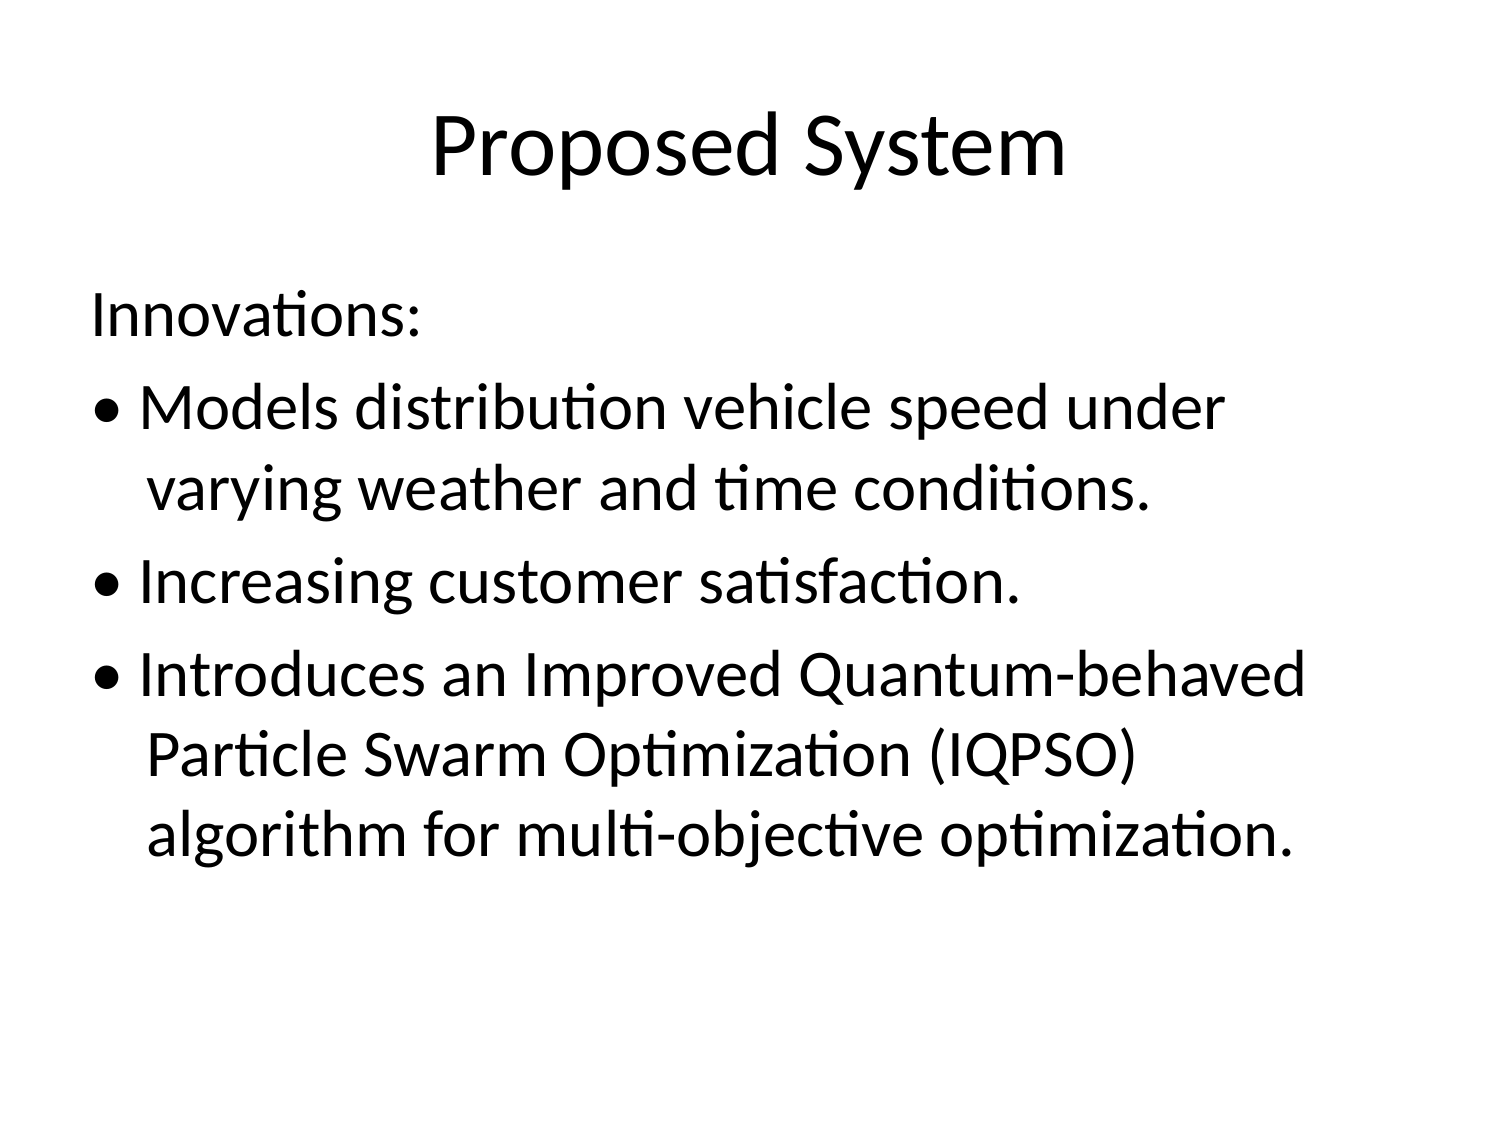

# Proposed System
Innovations:
• Models distribution vehicle speed under varying weather and time conditions.
• Increasing customer satisfaction.
• Introduces an Improved Quantum-behaved Particle Swarm Optimization (IQPSO) algorithm for multi-objective optimization.